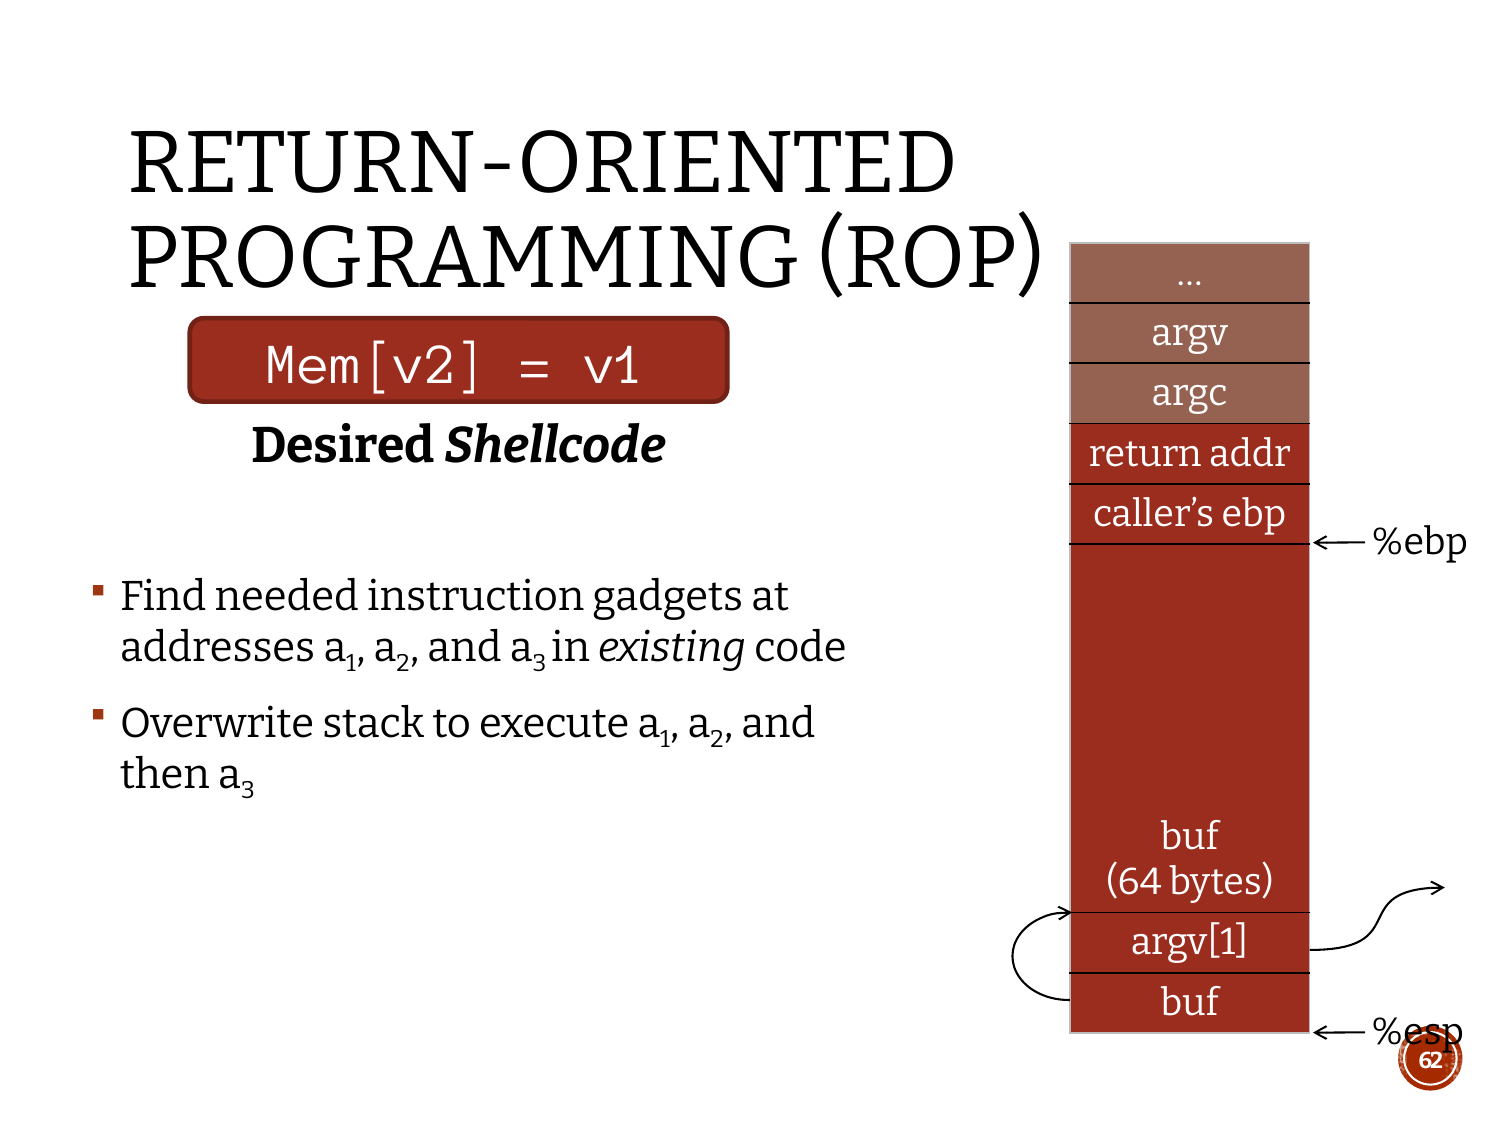

# Return-Oriented Programming (ROP)
| … |
| --- |
| argv |
| argc |
| return addr |
| caller’s ebp |
| buf (64 bytes) |
| argv[1] |
| buf |
Mem[v2] = v1
Desired Shellcode
%ebp
Find needed instruction gadgets at addresses a1, a2, and a3 in existing code
Overwrite stack to execute a1, a2, and then a3

%esp
62